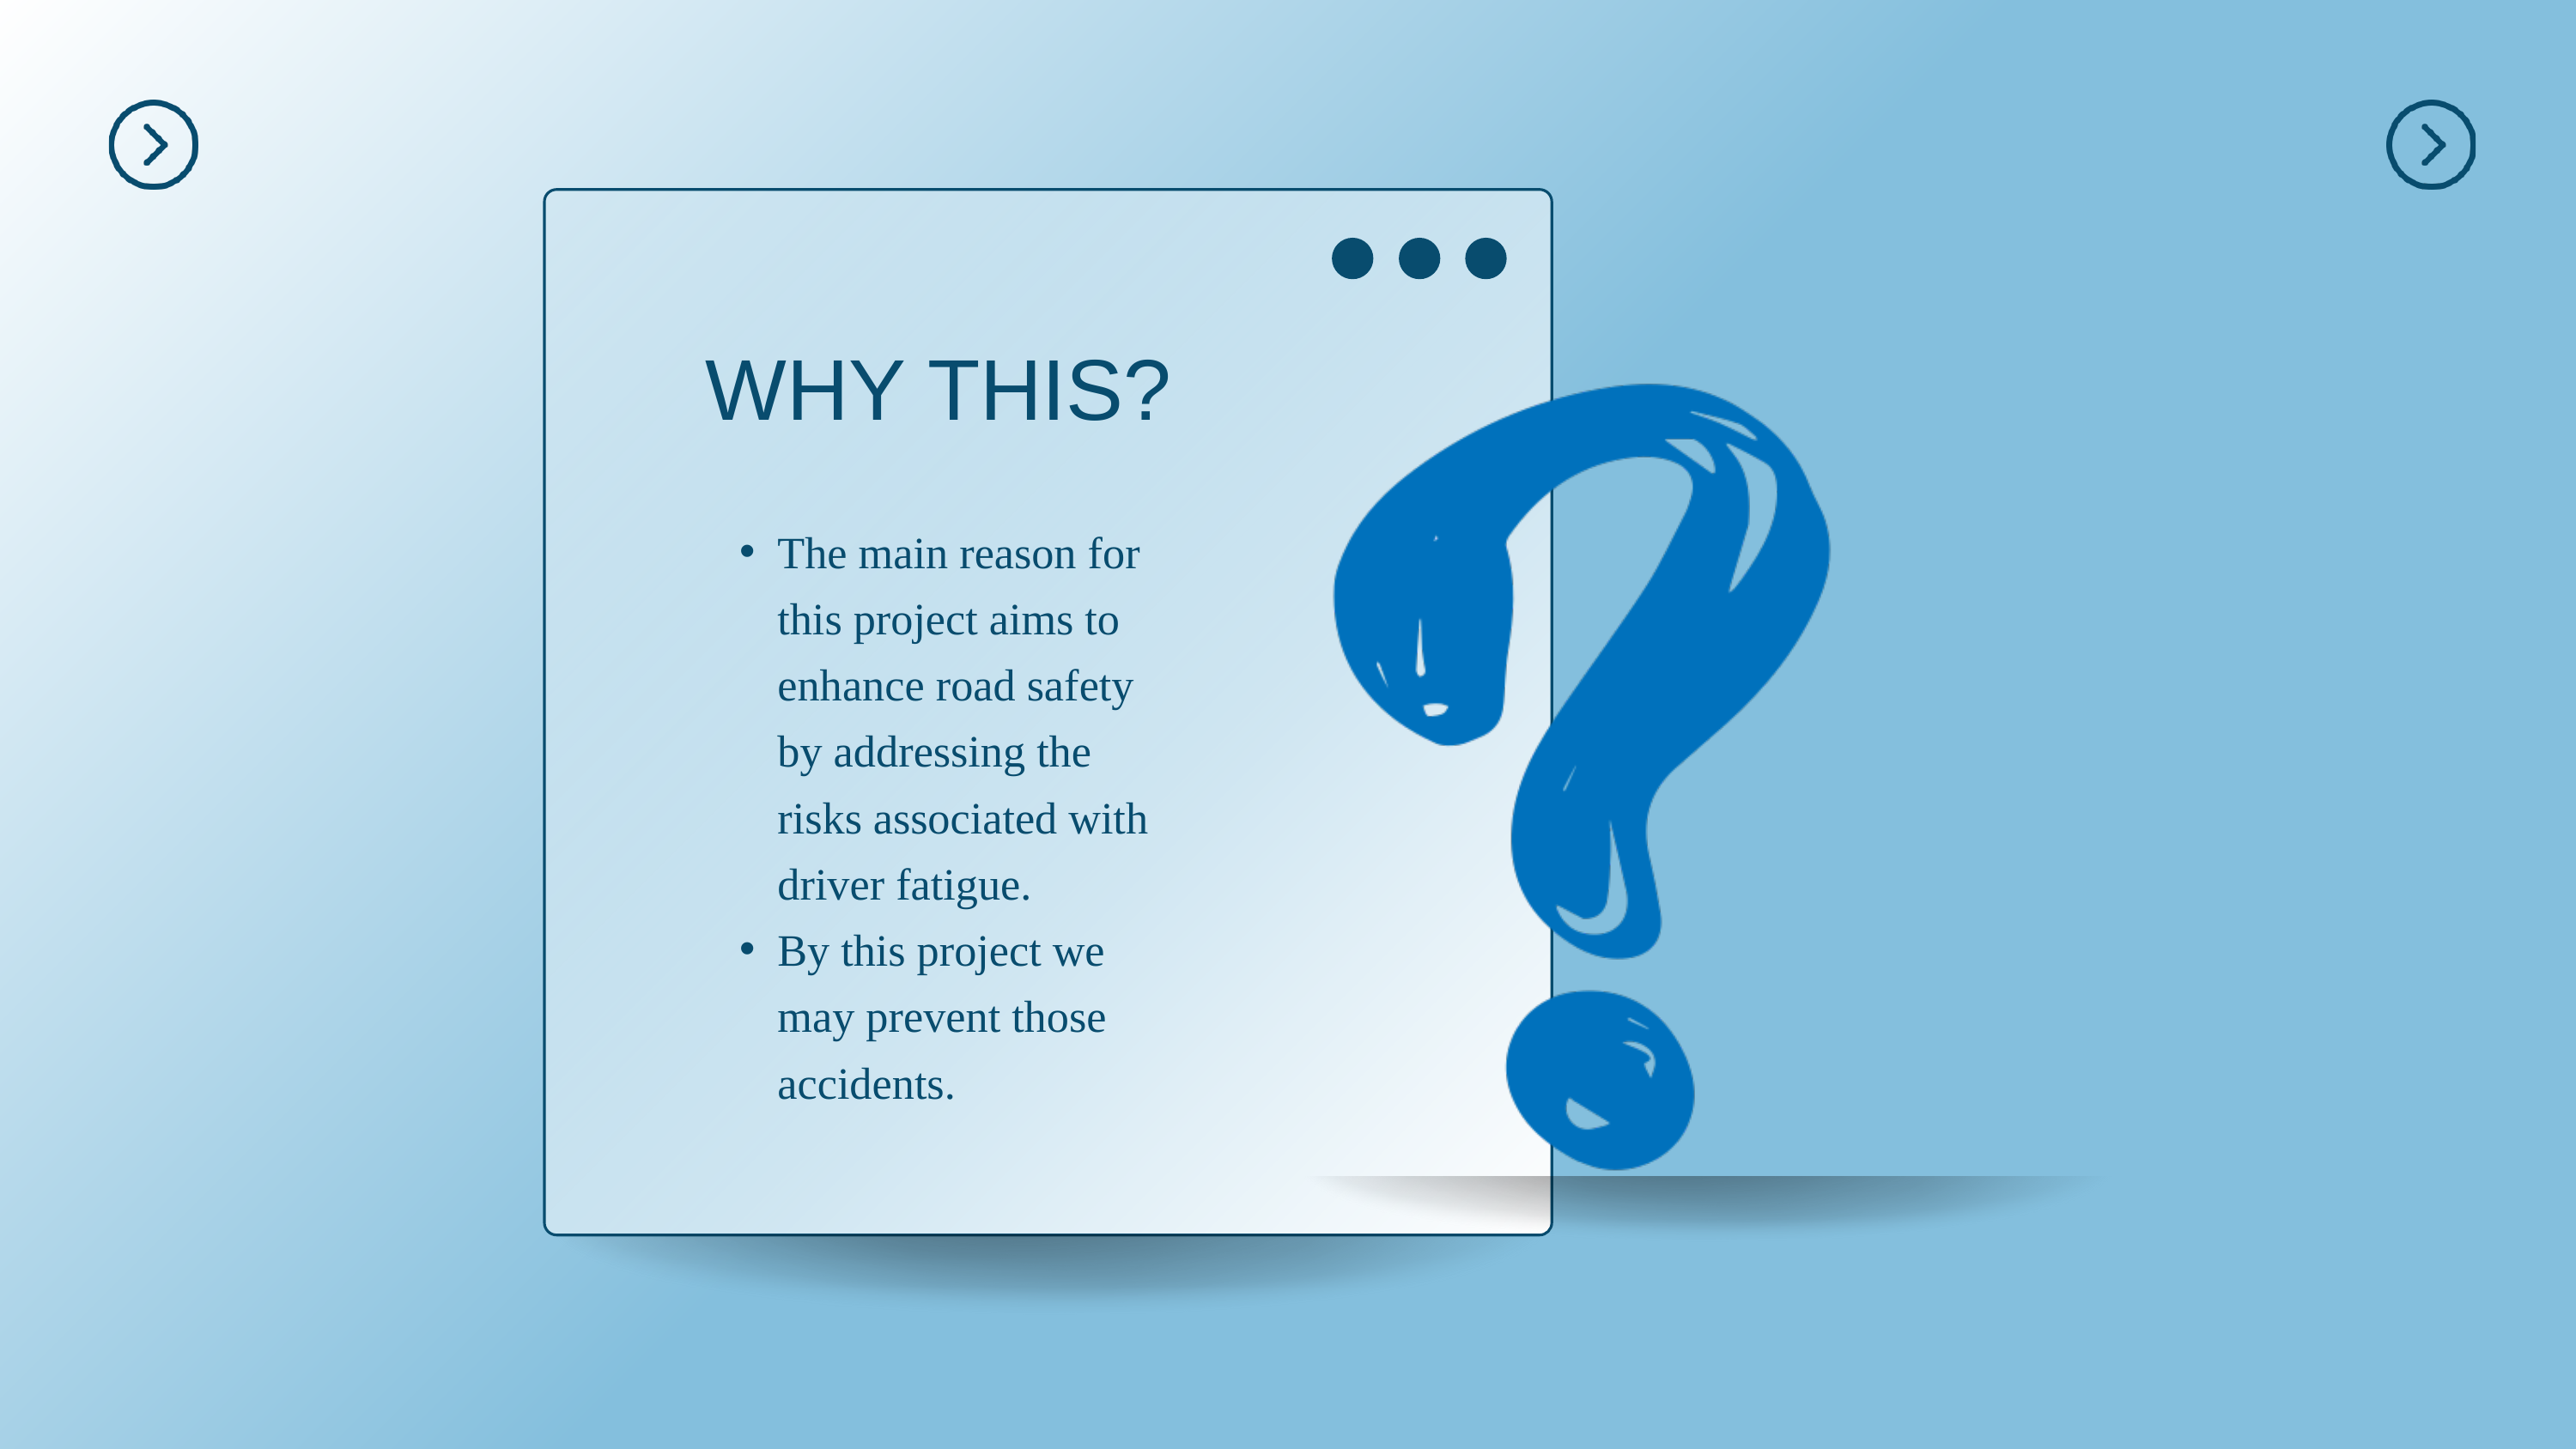

WHY THIS?

The main reason for  this project aims to enhance road safety by addressing the risks associated with driver fatigue.
By this project we may prevent those accidents.